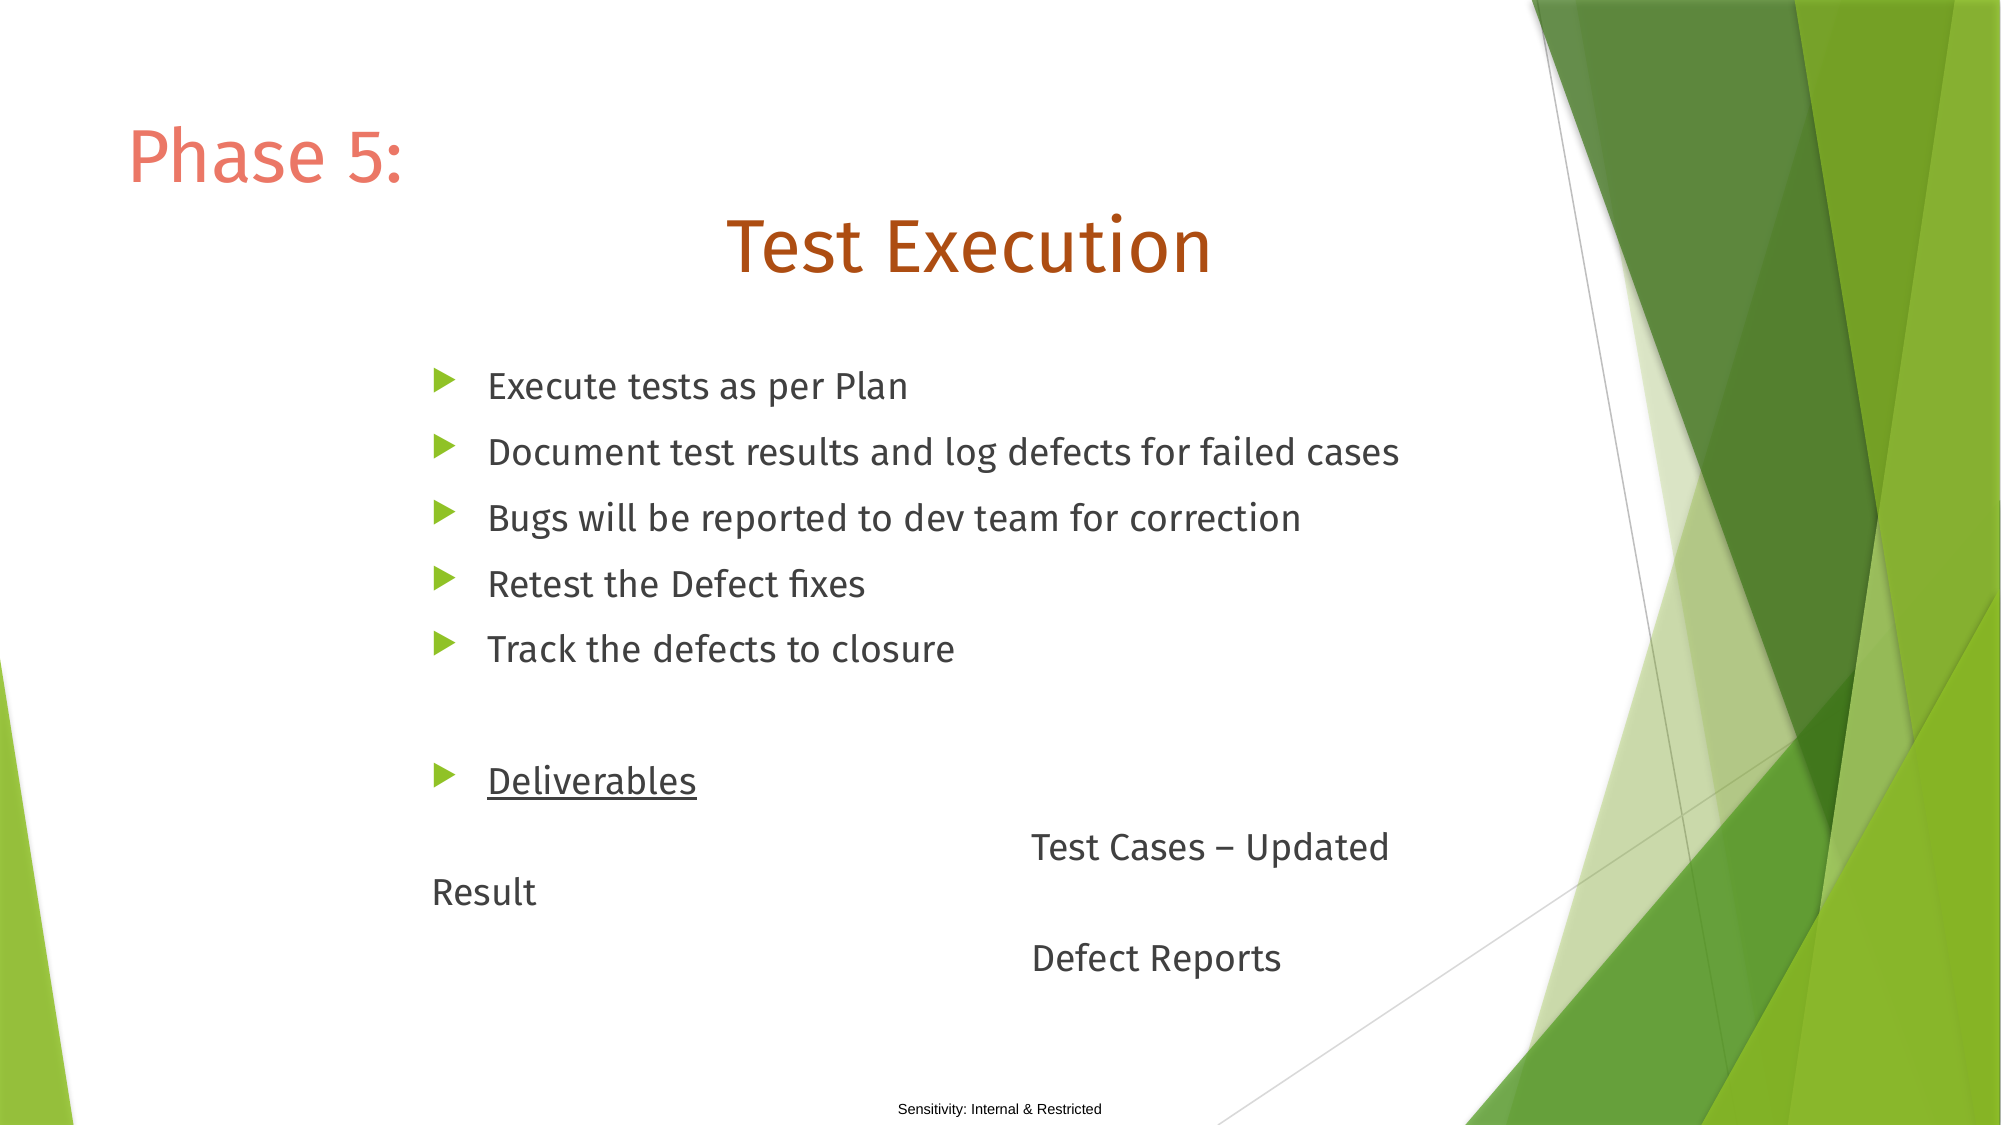

# Phase 5: Test Execution
Execute tests as per Plan
Document test results and log defects for failed cases
Bugs will be reported to dev team for correction
Retest the Defect fixes
Track the defects to closure

Deliverables
				Test Cases – Updated Result
				Defect Reports